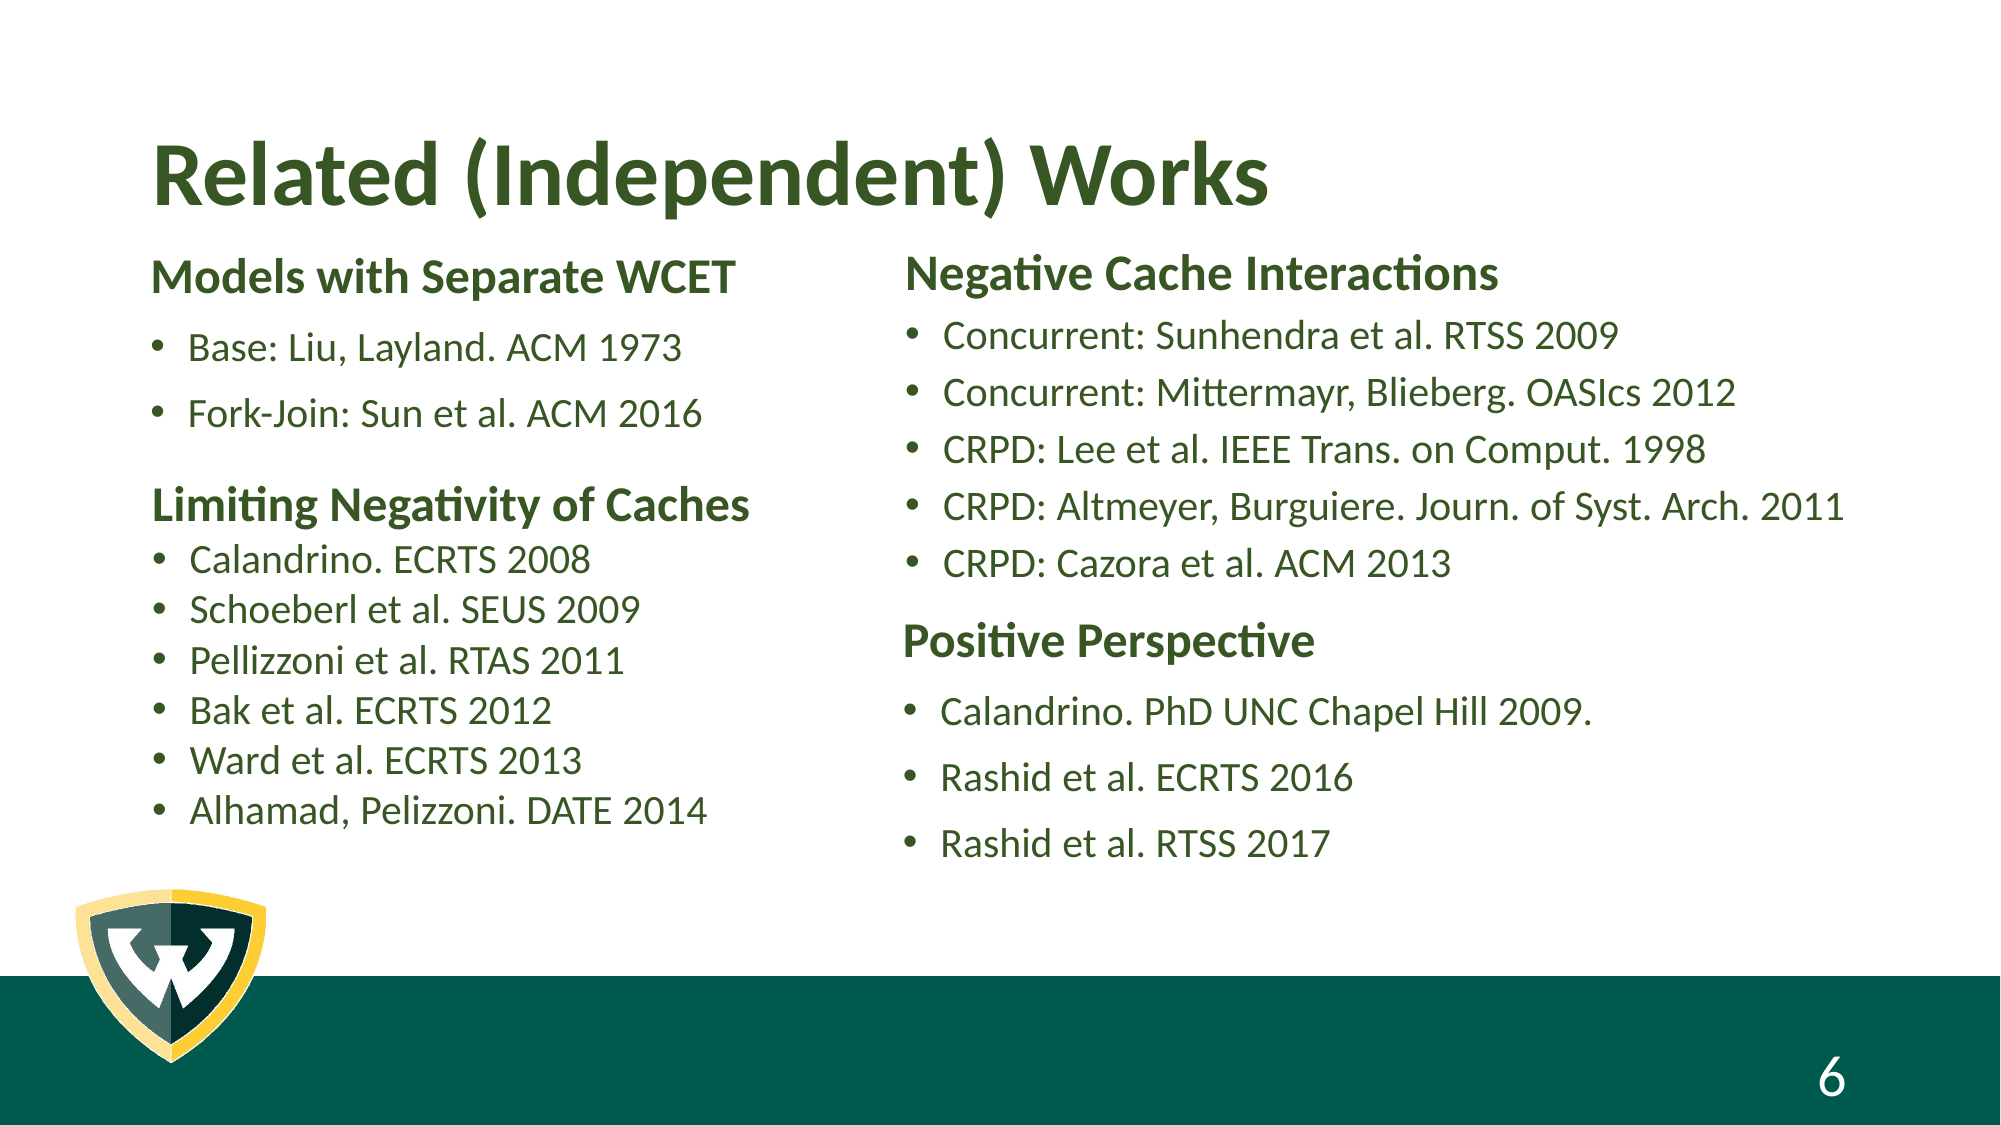

# Related (Independent) Works
Negative Cache Interactions
Concurrent: Sunhendra et al. RTSS 2009
Concurrent: Mittermayr, Blieberg. OASIcs 2012
CRPD: Lee et al. IEEE Trans. on Comput. 1998
CRPD: Altmeyer, Burguiere. Journ. of Syst. Arch. 2011
CRPD: Cazora et al. ACM 2013
Models with Separate WCET
Base: Liu, Layland. ACM 1973
Fork-Join: Sun et al. ACM 2016
Limiting Negativity of Caches
Calandrino. ECRTS 2008
Schoeberl et al. SEUS 2009
Pellizzoni et al. RTAS 2011
Bak et al. ECRTS 2012
Ward et al. ECRTS 2013
Alhamad, Pelizzoni. DATE 2014
Positive Perspective
Calandrino. PhD UNC Chapel Hill 2009.
Rashid et al. ECRTS 2016
Rashid et al. RTSS 2017
6